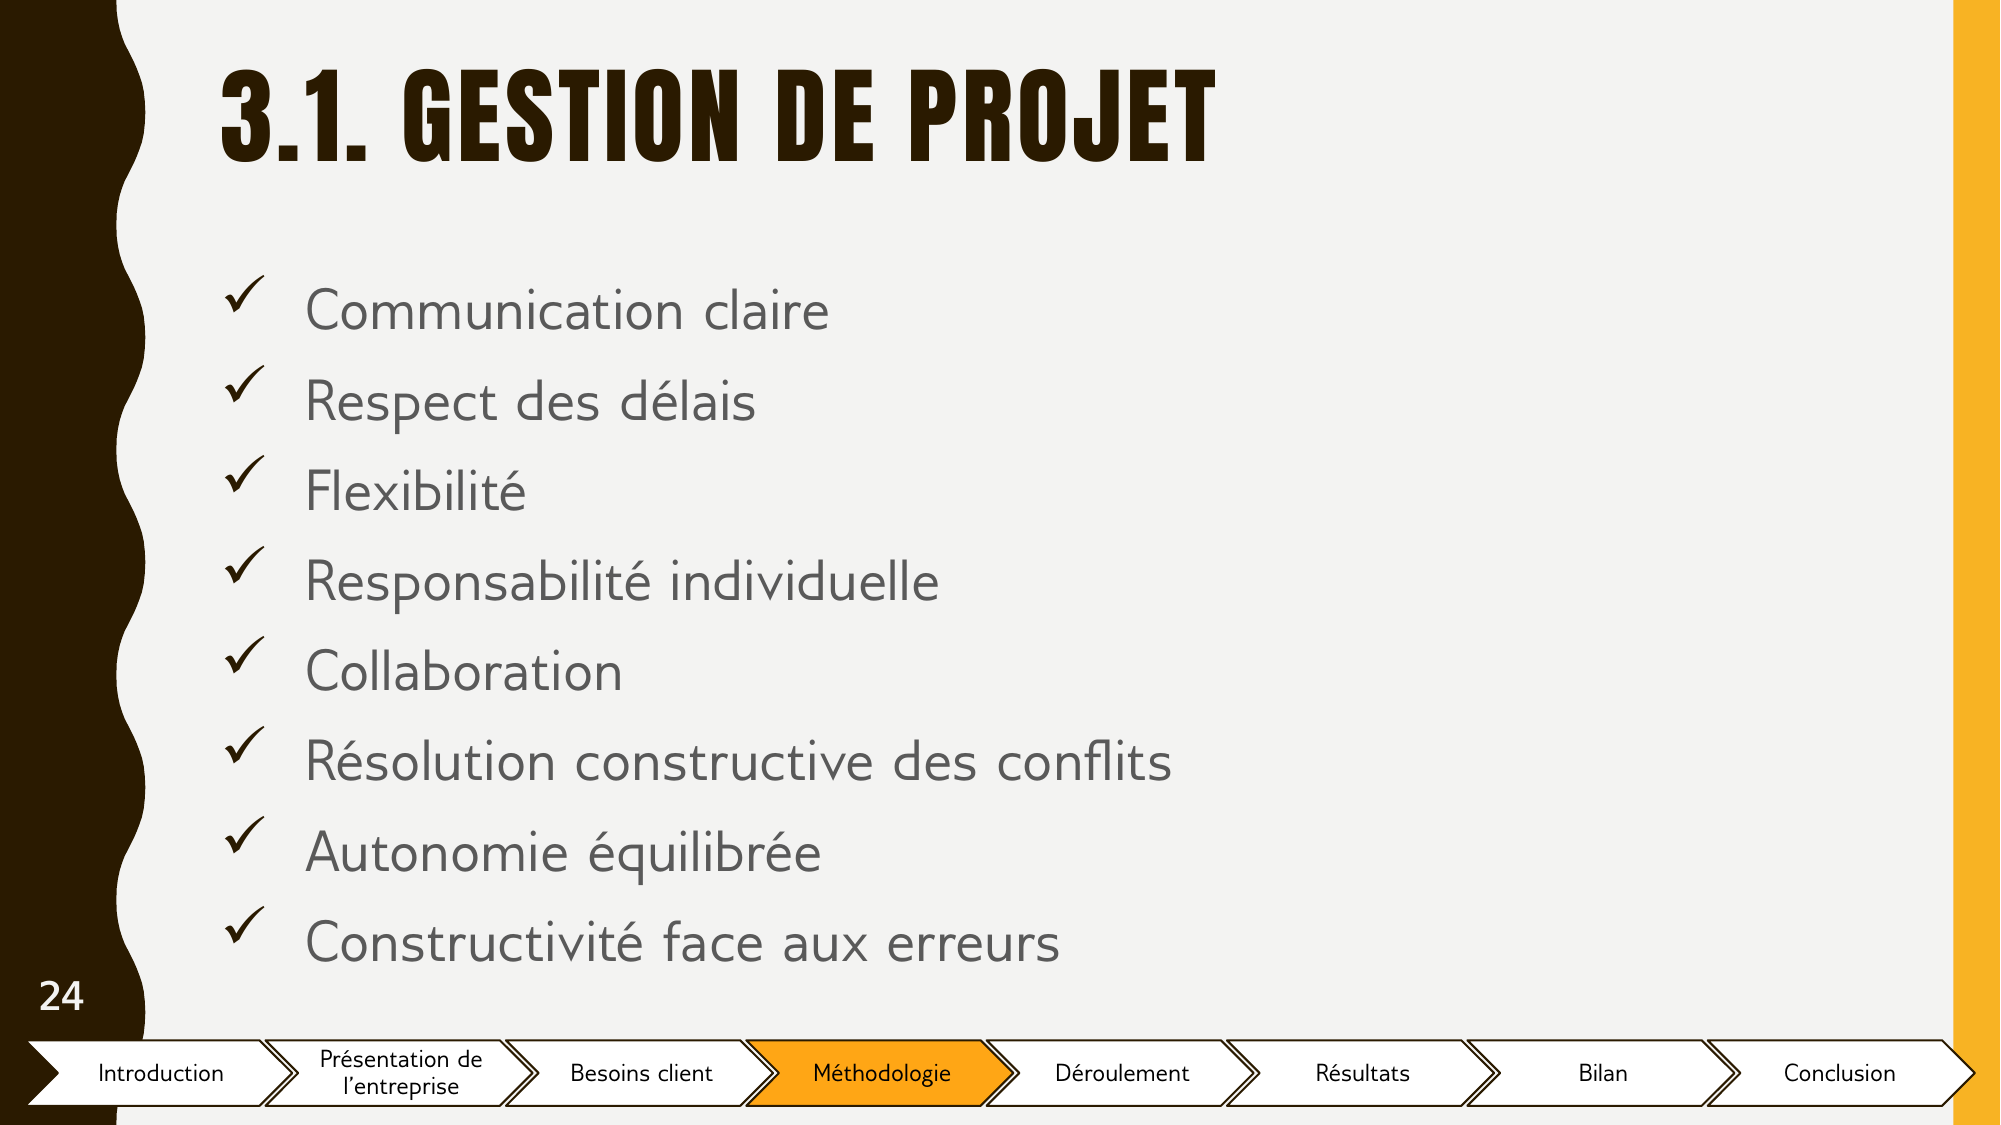

# 3.1. Gestion de projet
Communication claire
Respect des délais
Flexibilité
Responsabilité individuelle
Collaboration
Résolution constructive des conflits
Autonomie équilibrée
Constructivité face aux erreurs

24
Introduction
Présentation de l’entreprise
Besoins client
Méthodologie
Déroulement
Résultats
Bilan
Conclusion